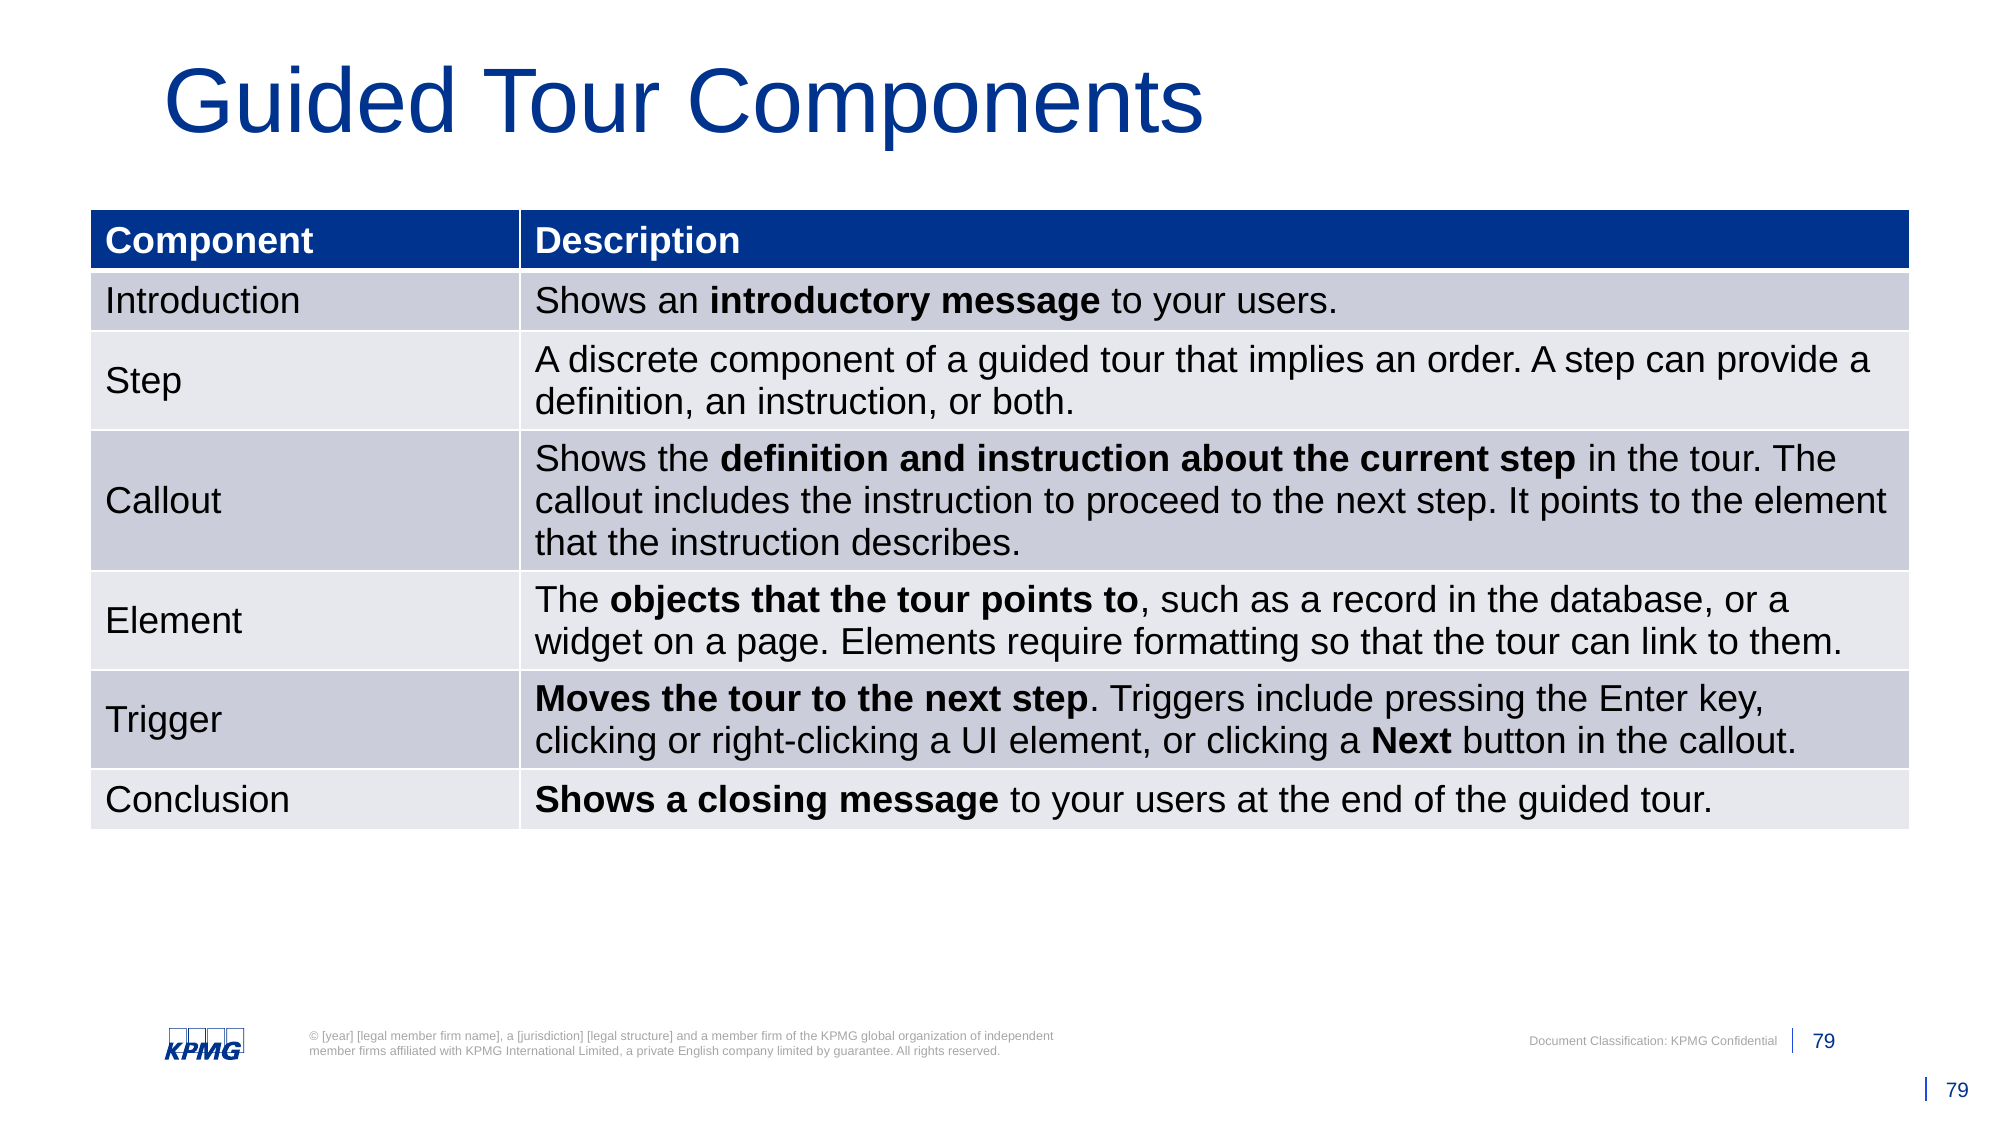

# Guided Tour Components
| Component | Description |
| --- | --- |
| Introduction | Shows an introductory message to your users. |
| Step | A discrete component of a guided tour that implies an order. A step can provide a definition, an instruction, or both. |
| Callout | Shows the definition and instruction about the current step in the tour. The callout includes the instruction to proceed to the next step. It points to the element that the instruction describes. |
| Element | The objects that the tour points to, such as a record in the database, or a widget on a page. Elements require formatting so that the tour can link to them. |
| Trigger | Moves the tour to the next step. Triggers include pressing the Enter key, clicking or right-clicking a UI element, or clicking a Next button in the callout. |
| Conclusion | Shows a closing message to your users at the end of the guided tour. |